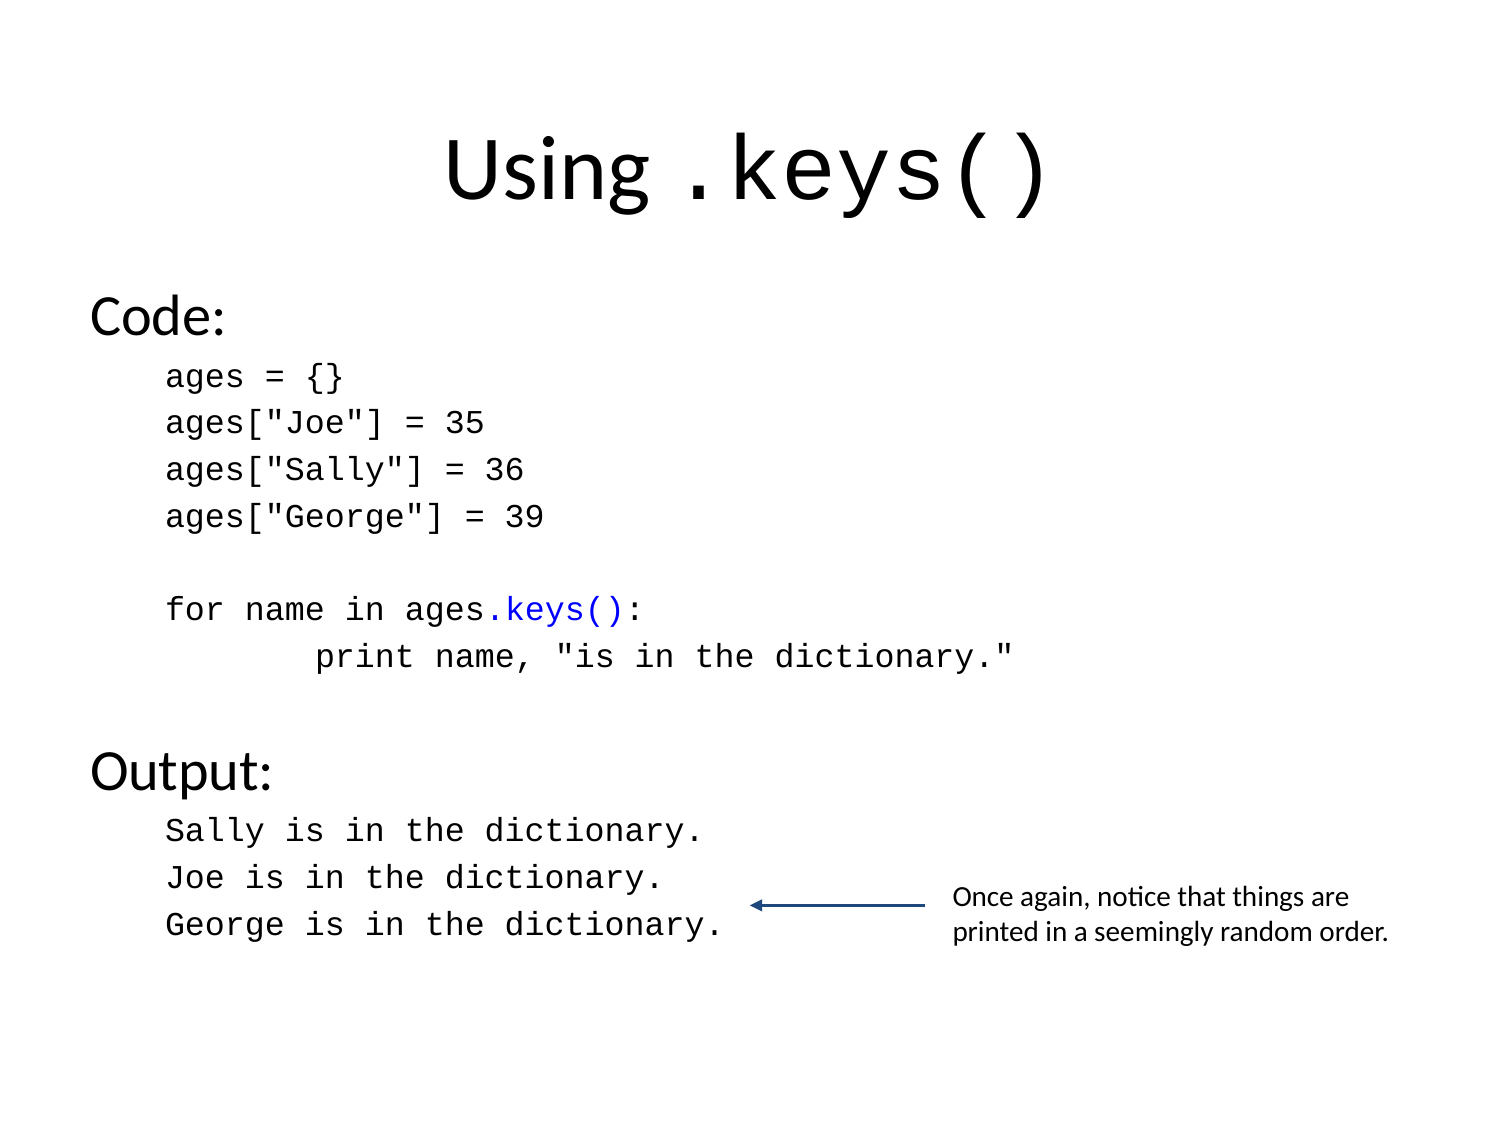

# Using .keys()
Code:
ages = {}
ages["Joe"] = 35
ages["Sally"] = 36
ages["George"] = 39

for name in ages.keys():
	print name, "is in the dictionary."

Output:
Sally is in the dictionary.
Joe is in the dictionary.
George is in the dictionary.
Once again, notice that things are printed in a seemingly random order.